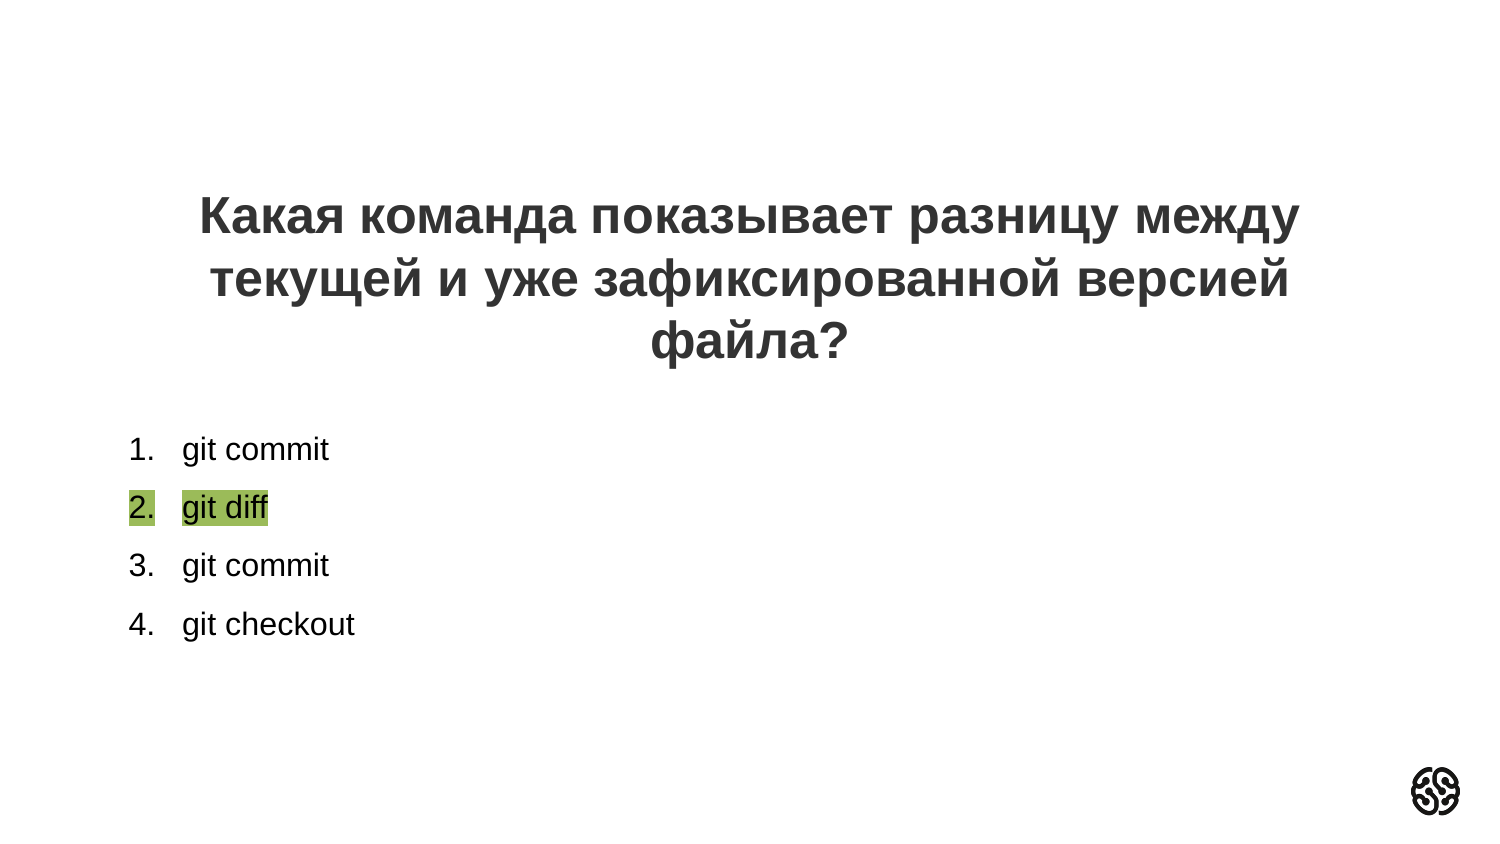

# Какая команда показывает разницу между текущей и уже зафиксированной версией файла?
git commit
git diff
git commit
git checkout